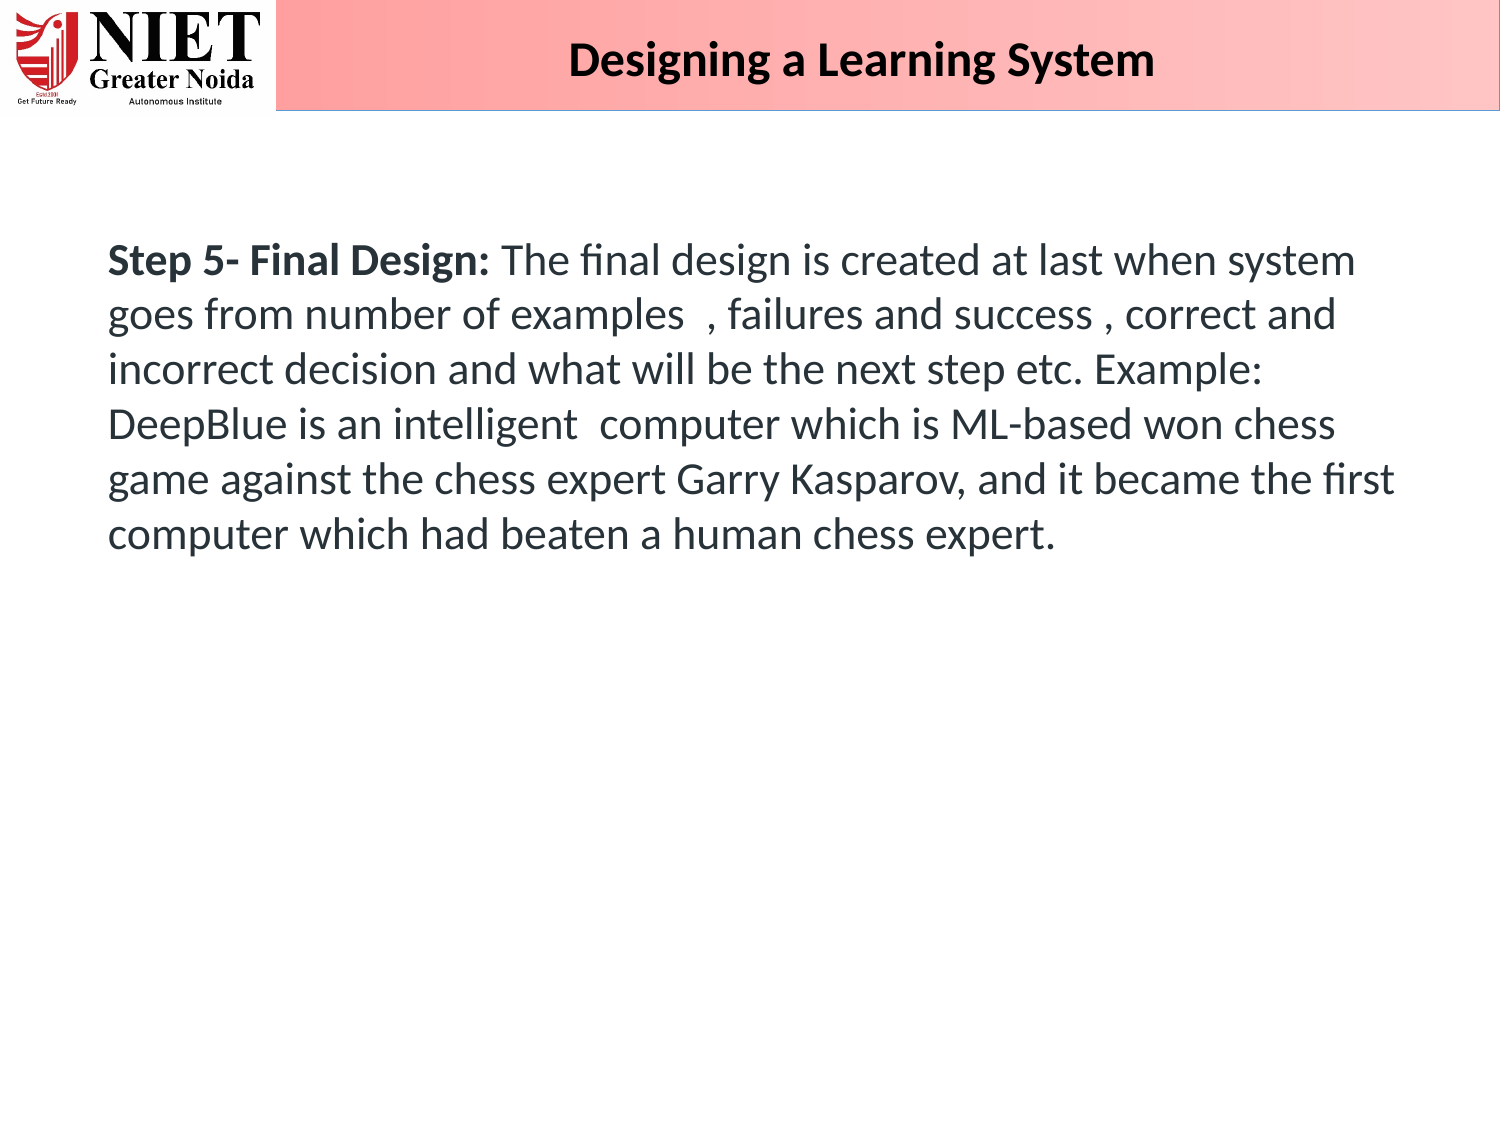

Designing a Learning System
Step 5- Final Design: The final design is created at last when system goes from number of examples  , failures and success , correct and incorrect decision and what will be the next step etc. Example: DeepBlue is an intelligent  computer which is ML-based won chess game against the chess expert Garry Kasparov, and it became the first computer which had beaten a human chess expert.